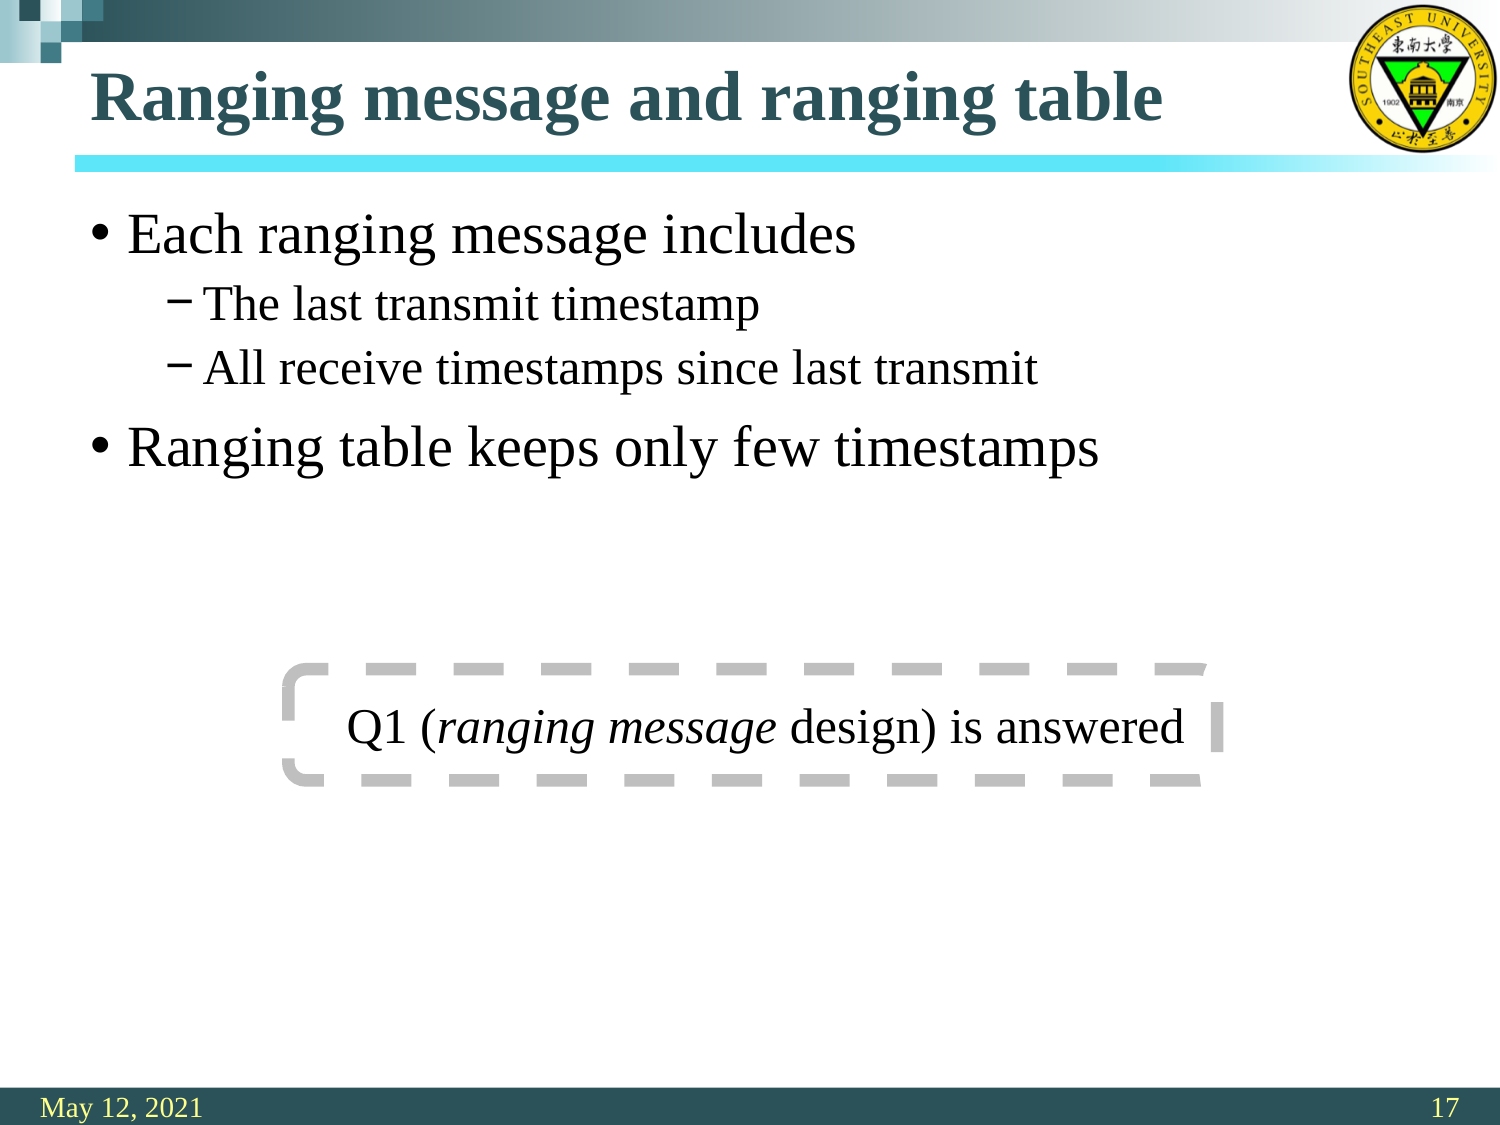

# Ranging message and ranging table
Each ranging message includes
The last transmit timestamp
All receive timestamps since last transmit
Ranging table keeps only few timestamps

Q1 (ranging message design) is answered
May 12, 2021
17